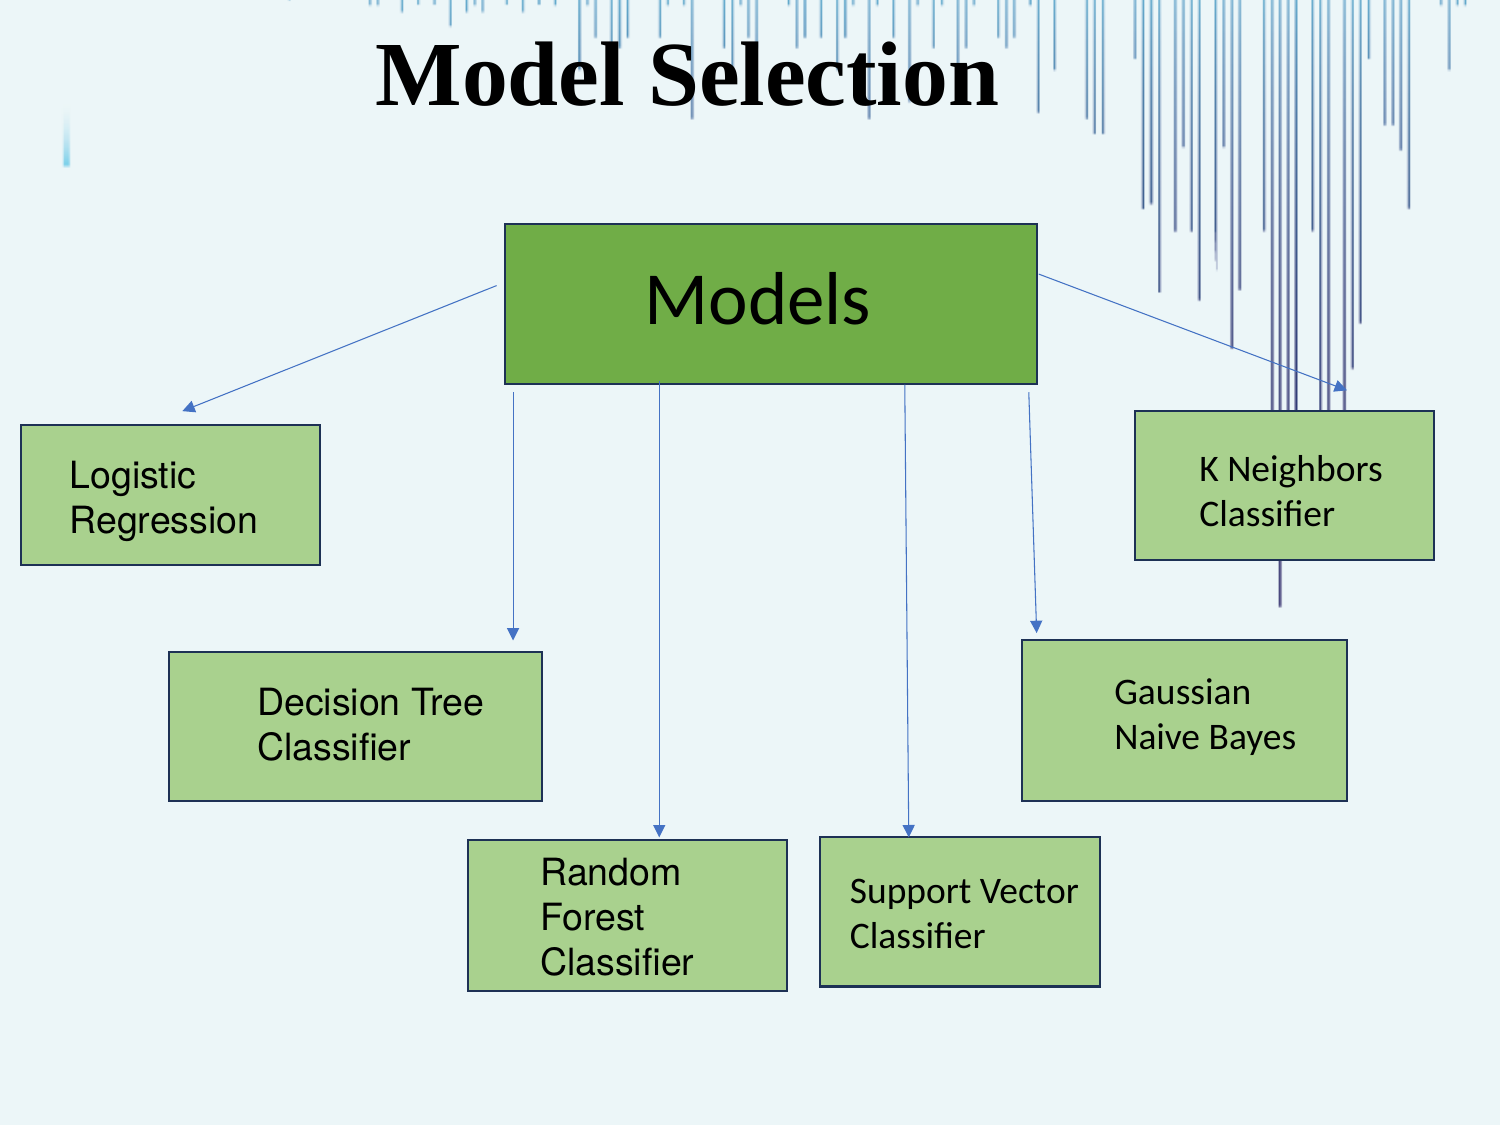

# Model Selection

Models

K Neighbors Classifier
Logistic Regression

Gaussian Naive Bayes
Decision Tree Classifier

Random Forest Classifier
Support Vector Classifier